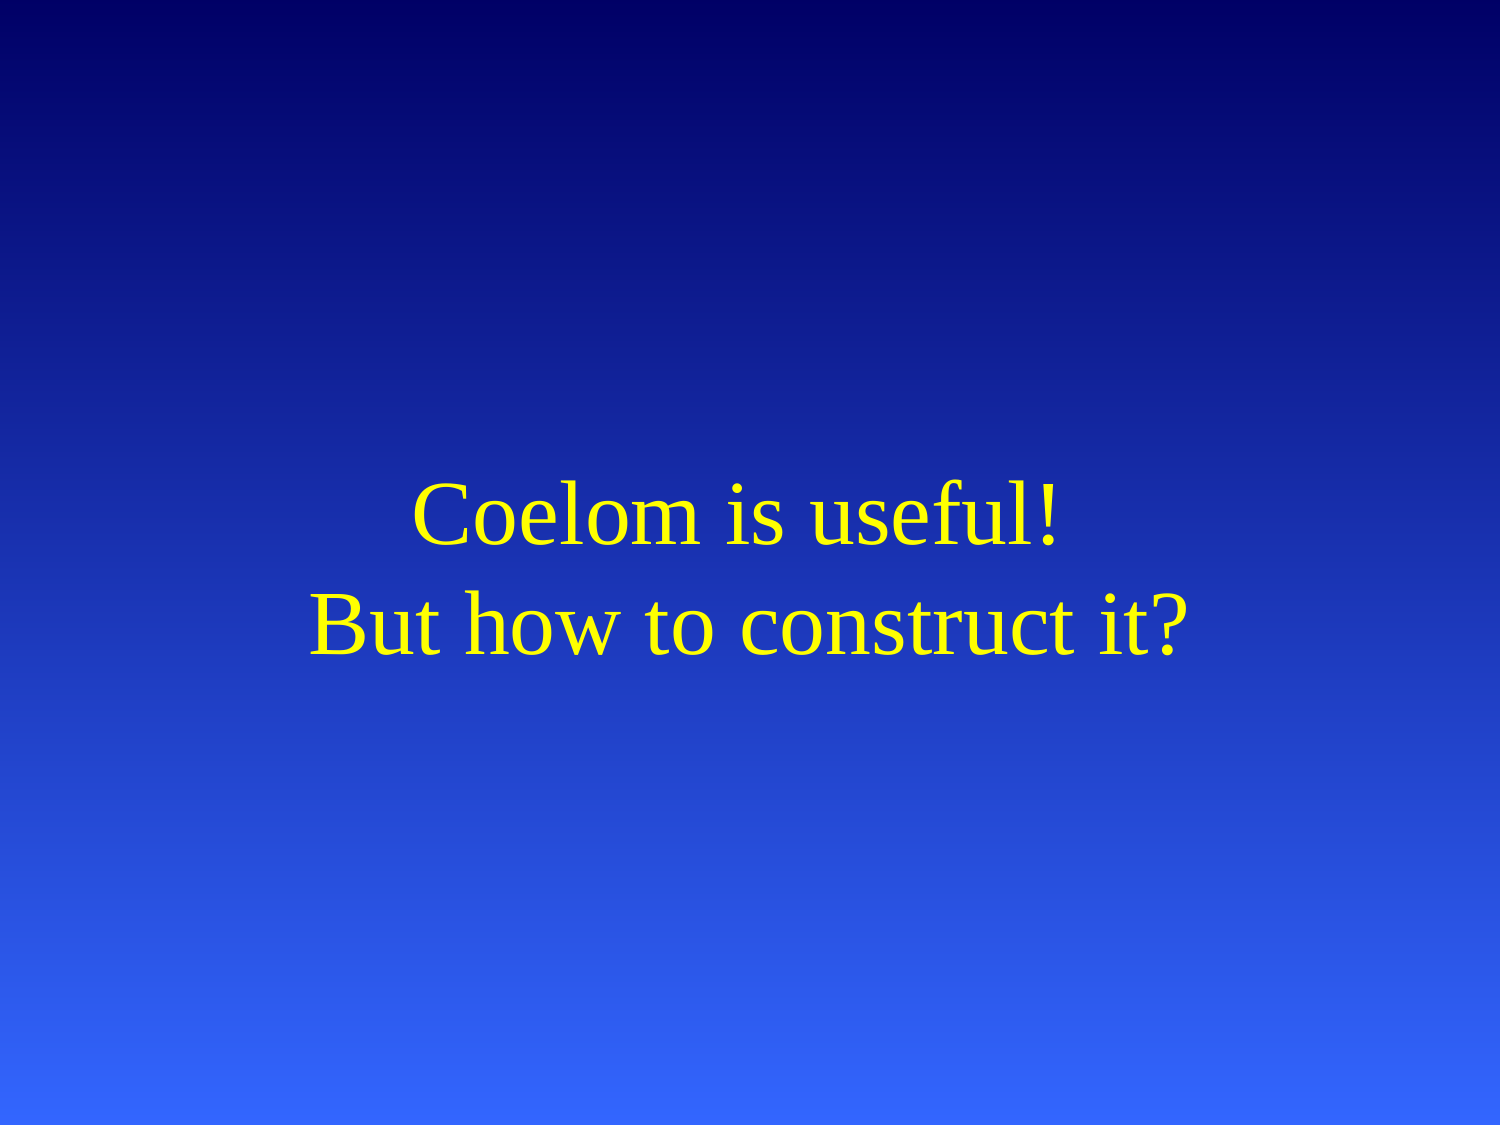

# Coelom is useful! But how to construct it?